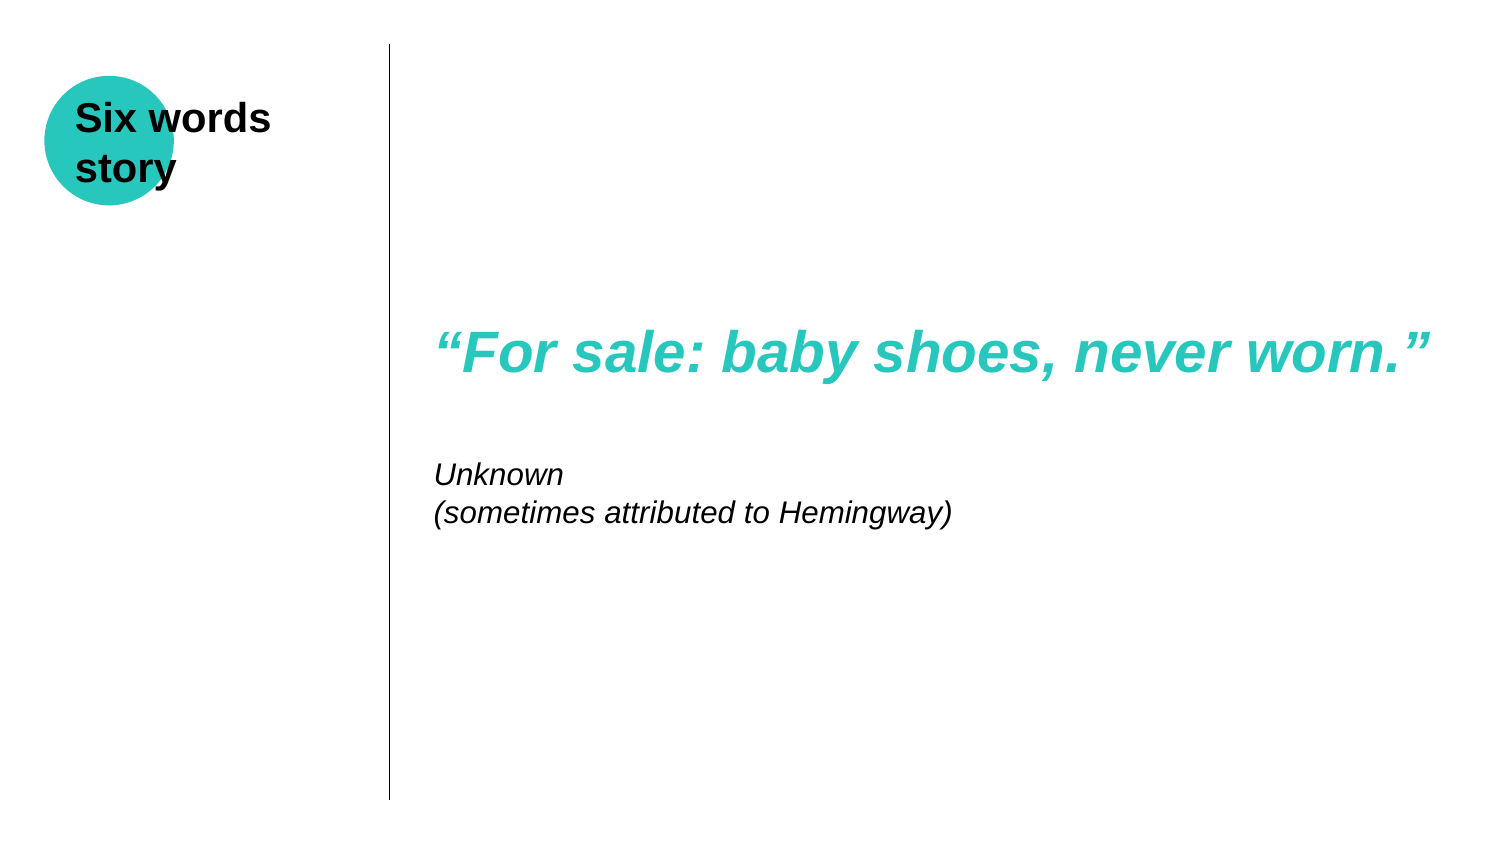

“For sale: baby shoes, never worn.”

Unknown
(sometimes attributed to Hemingway)

# Six words
story